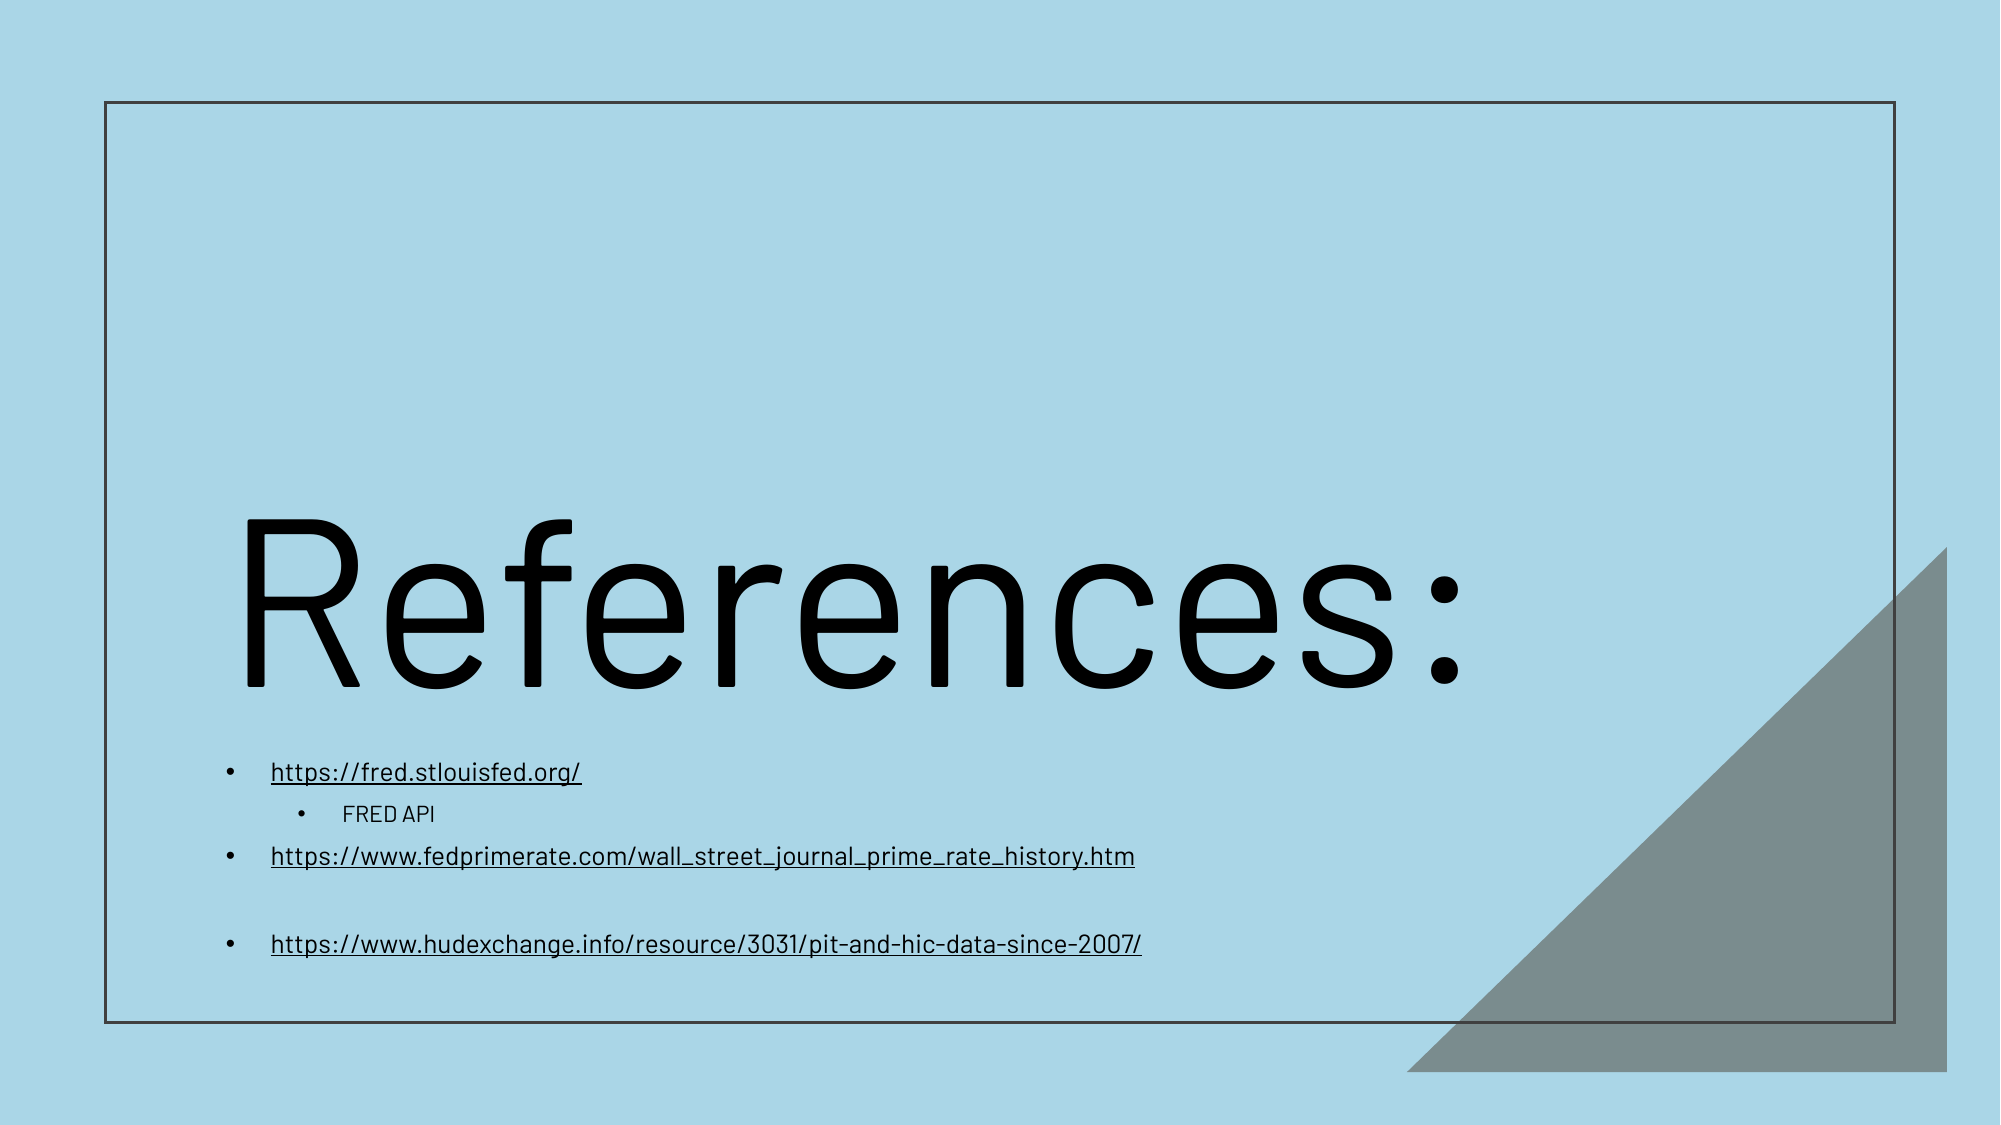

# References:

https://fred.stlouisfed.org/
FRED API
https://www.fedprimerate.com/wall_street_journal_prime_rate_history.htm

https://www.hudexchange.info/resource/3031/pit-and-hic-data-since-2007/